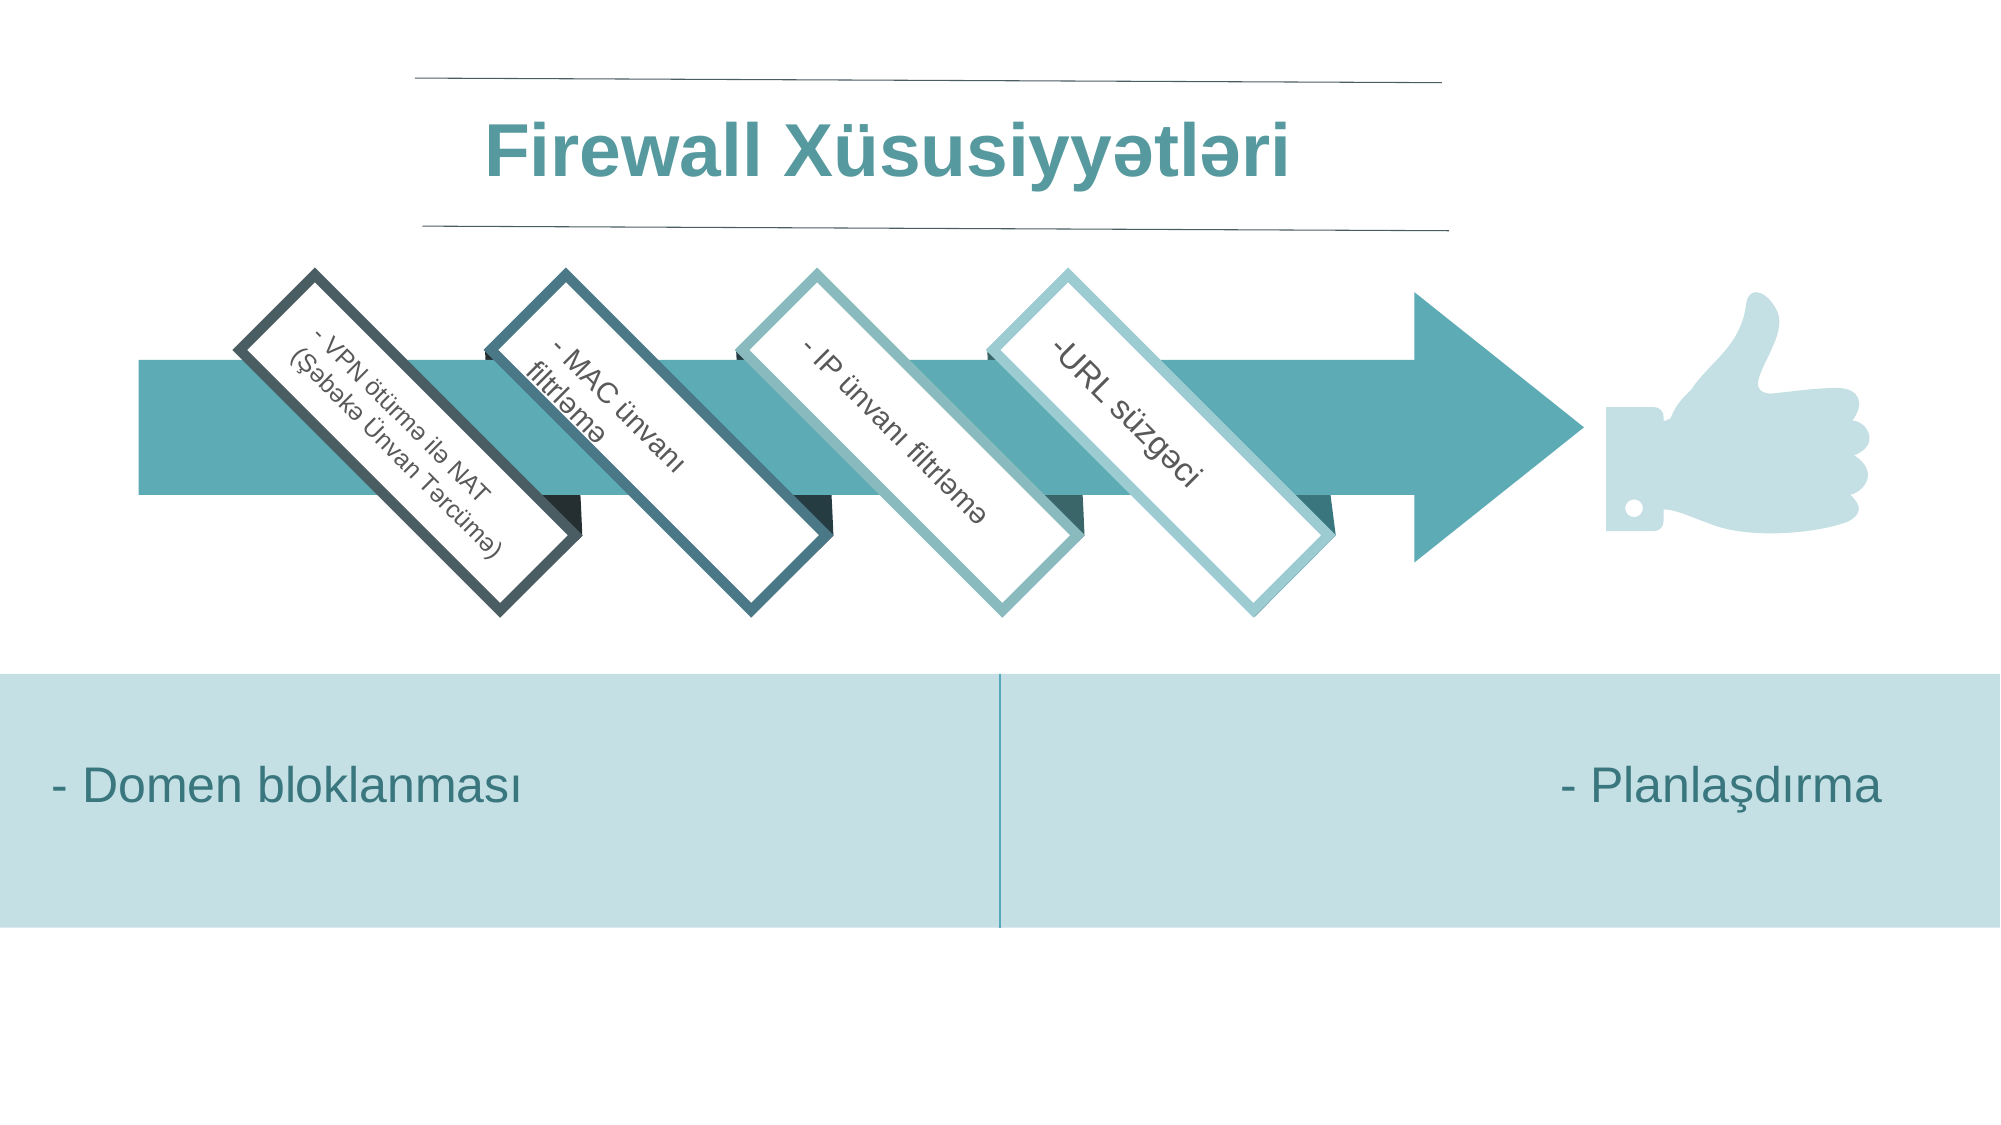

Firewall Xüsusiyyətləri

- VPN ötürmə ilə NAT (Şəbəkə Ünvan Tərcümə)
-URL süzgəci
- MAC ünvanı filtrləmə
- IP ünvanı filtrləmə

- Domen bloklanması                                                                          - Planlaşdırma